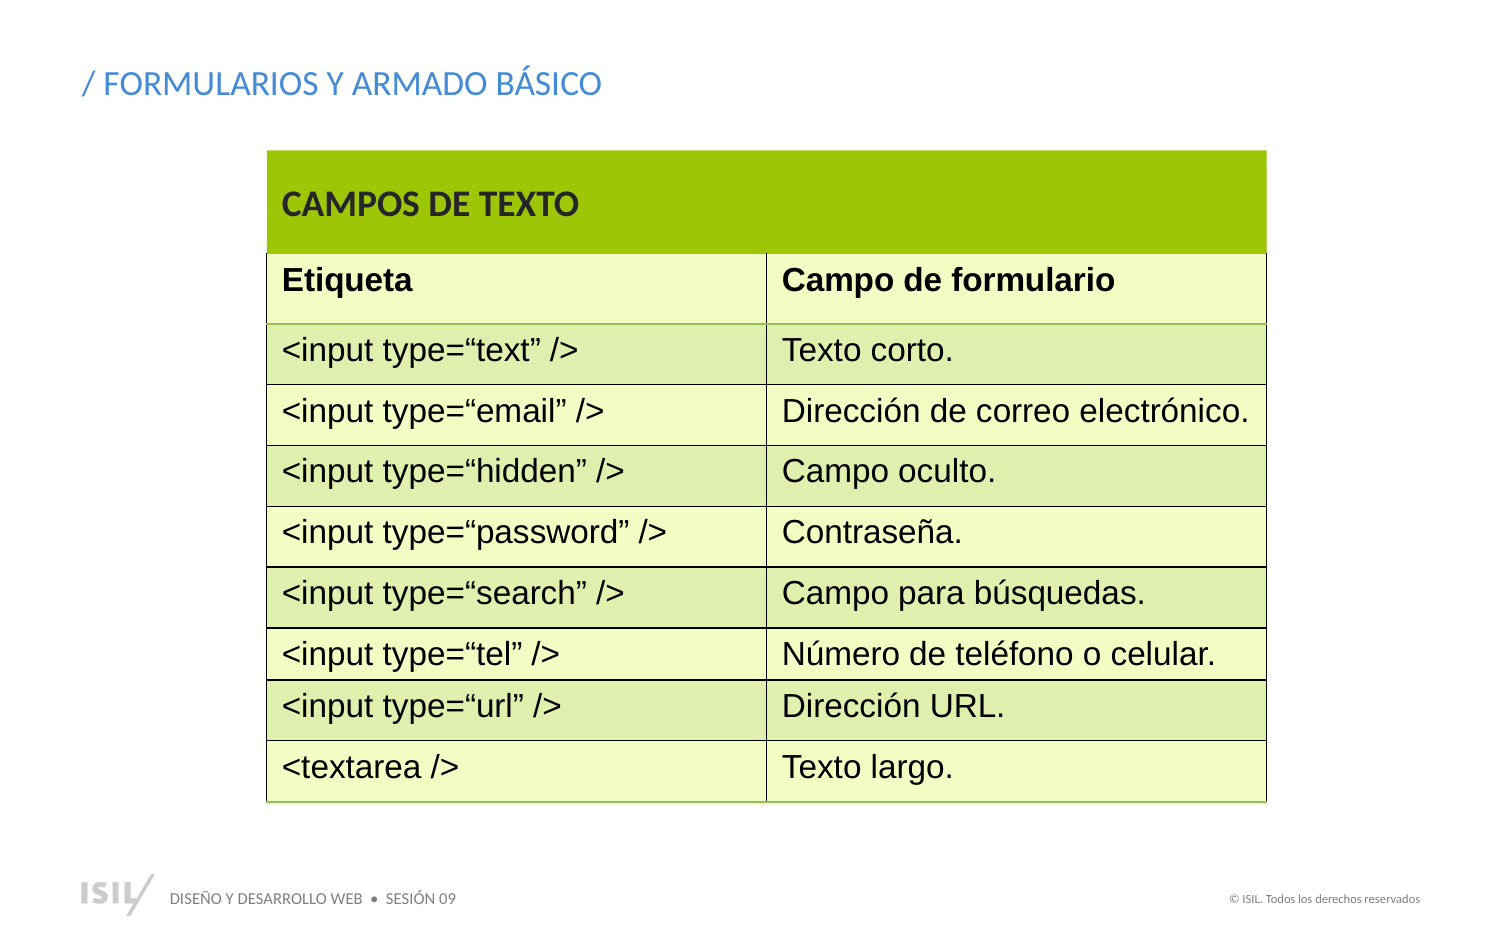

/ FORMULARIOS Y ARMADO BÁSICO

CAMPOS DE TEXTO

| Etiqueta | Campo de formulario |
| --- | --- |
| <input type=“text” /> | Texto corto. |
| <input type=“email” /> | Dirección de correo electrónico. |
| <input type=“hidden” /> | Campo oculto. |
| <input type=“password” /> | Contraseña. |
| <input type=“search” /> | Campo para búsquedas. |
| <input type=“tel” /> | Número de teléfono o celular. |
| <input type=“url” /> | Dirección URL. |
| <textarea /> | Texto largo. |